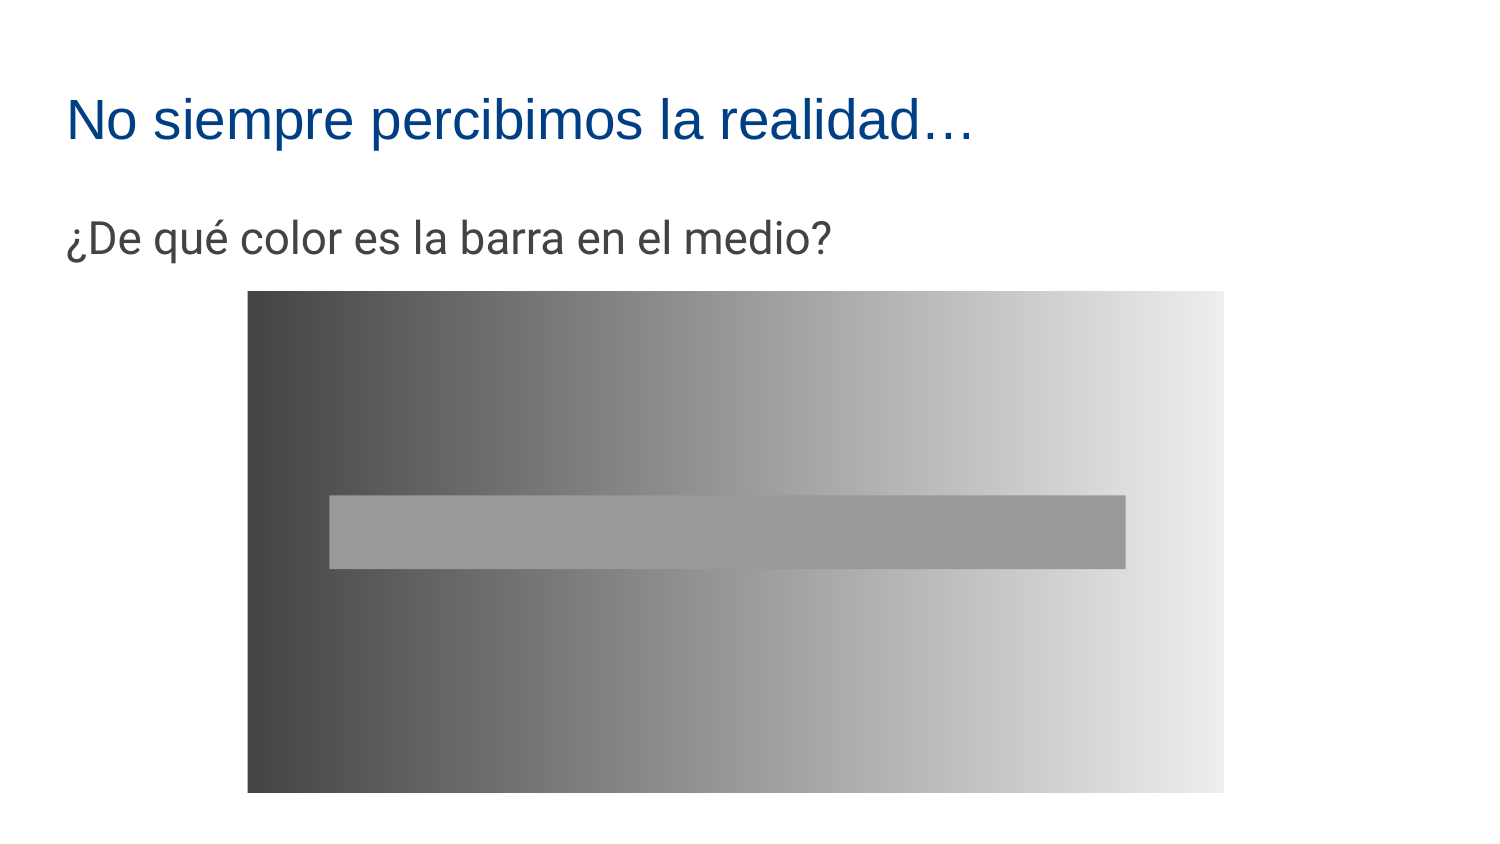

# No siempre percibimos la realidad…
¿De qué color es la barra en el medio?